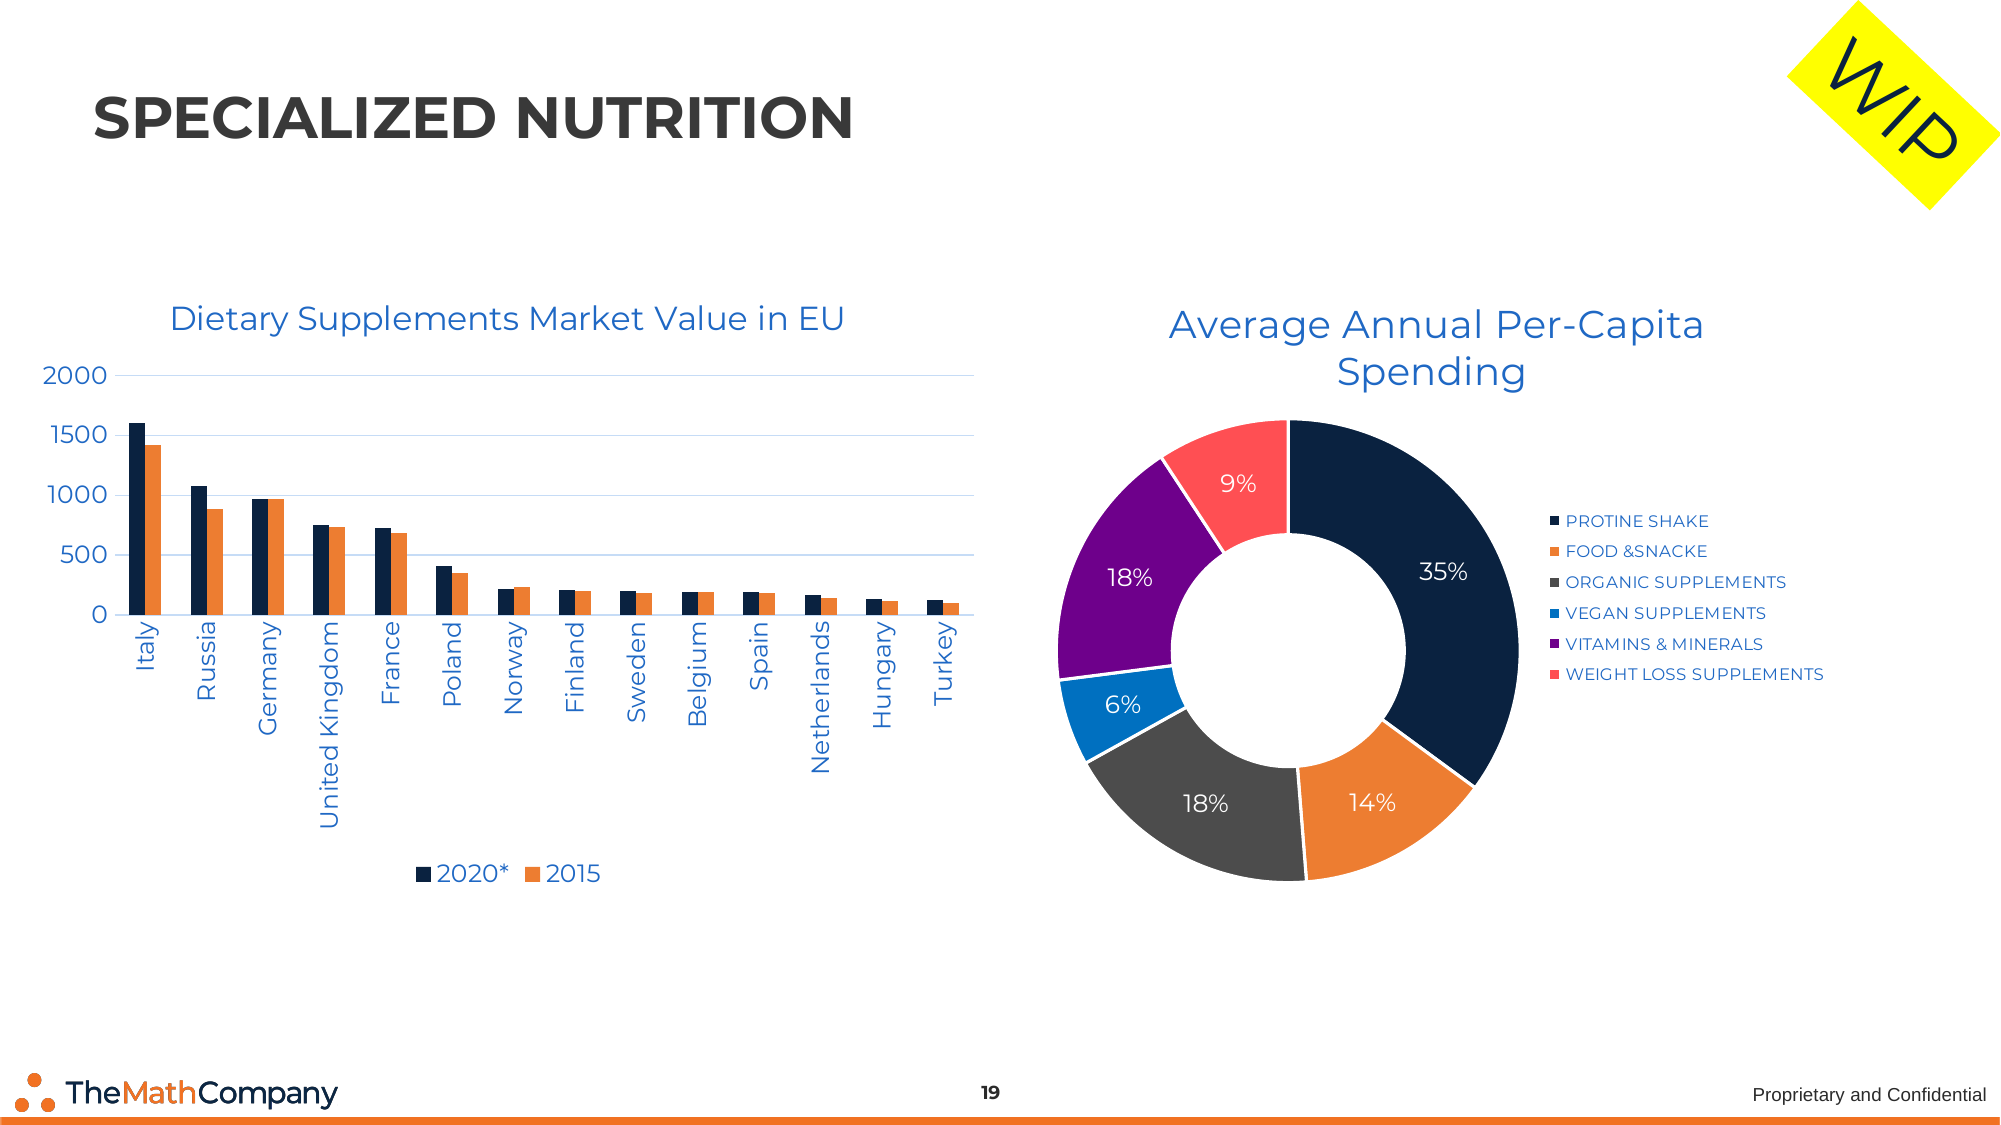

# SPECIALIZED NUTRITION
WIP

### Chart: Dietary Supplements Market Value in EU

| Category | 2020* | 2015 |
|---|---|---|
| Italy | 1601.5 | 1424.2 |
| Russia | 1079.9 | 887.7 |
| Germany | 967.2 | 966.6 |
| United Kingdom | 755.2 | 737.0 |
| France | 724.8 | 683.8 |
| Poland | 407.5 | 353.4 |
| Norway | 220.4 | 231.5 |
| Finland | 207.4 | 201.2 |
| Sweden | 199.3 | 181.5 |
| Belgium | 194.0 | 193.6 |
| Spain | 193.5 | 182.6 |
| Netherlands | 169.2 | 142.1 |
| Hungary | 136.3 | 116.6 |
| Turkey | 121.7 | 96.0 |

### Chart: Average Annual Per-Capita Spending

| Category | SALES |
|---|---|
| PROTINE SHAKE | 349.0 |
| FOOD &SNACKE | 136.0 |
| ORGANIC SUPPLEMENTS | 181.0 |
| VEGAN SUPPLEMENTS | 60.0 |
| VITAMINS & MINERALS | 177.0 |
| WEIGHT LOSS SUPPLEMENTS | 92.0 |
19
Proprietary and Confidential